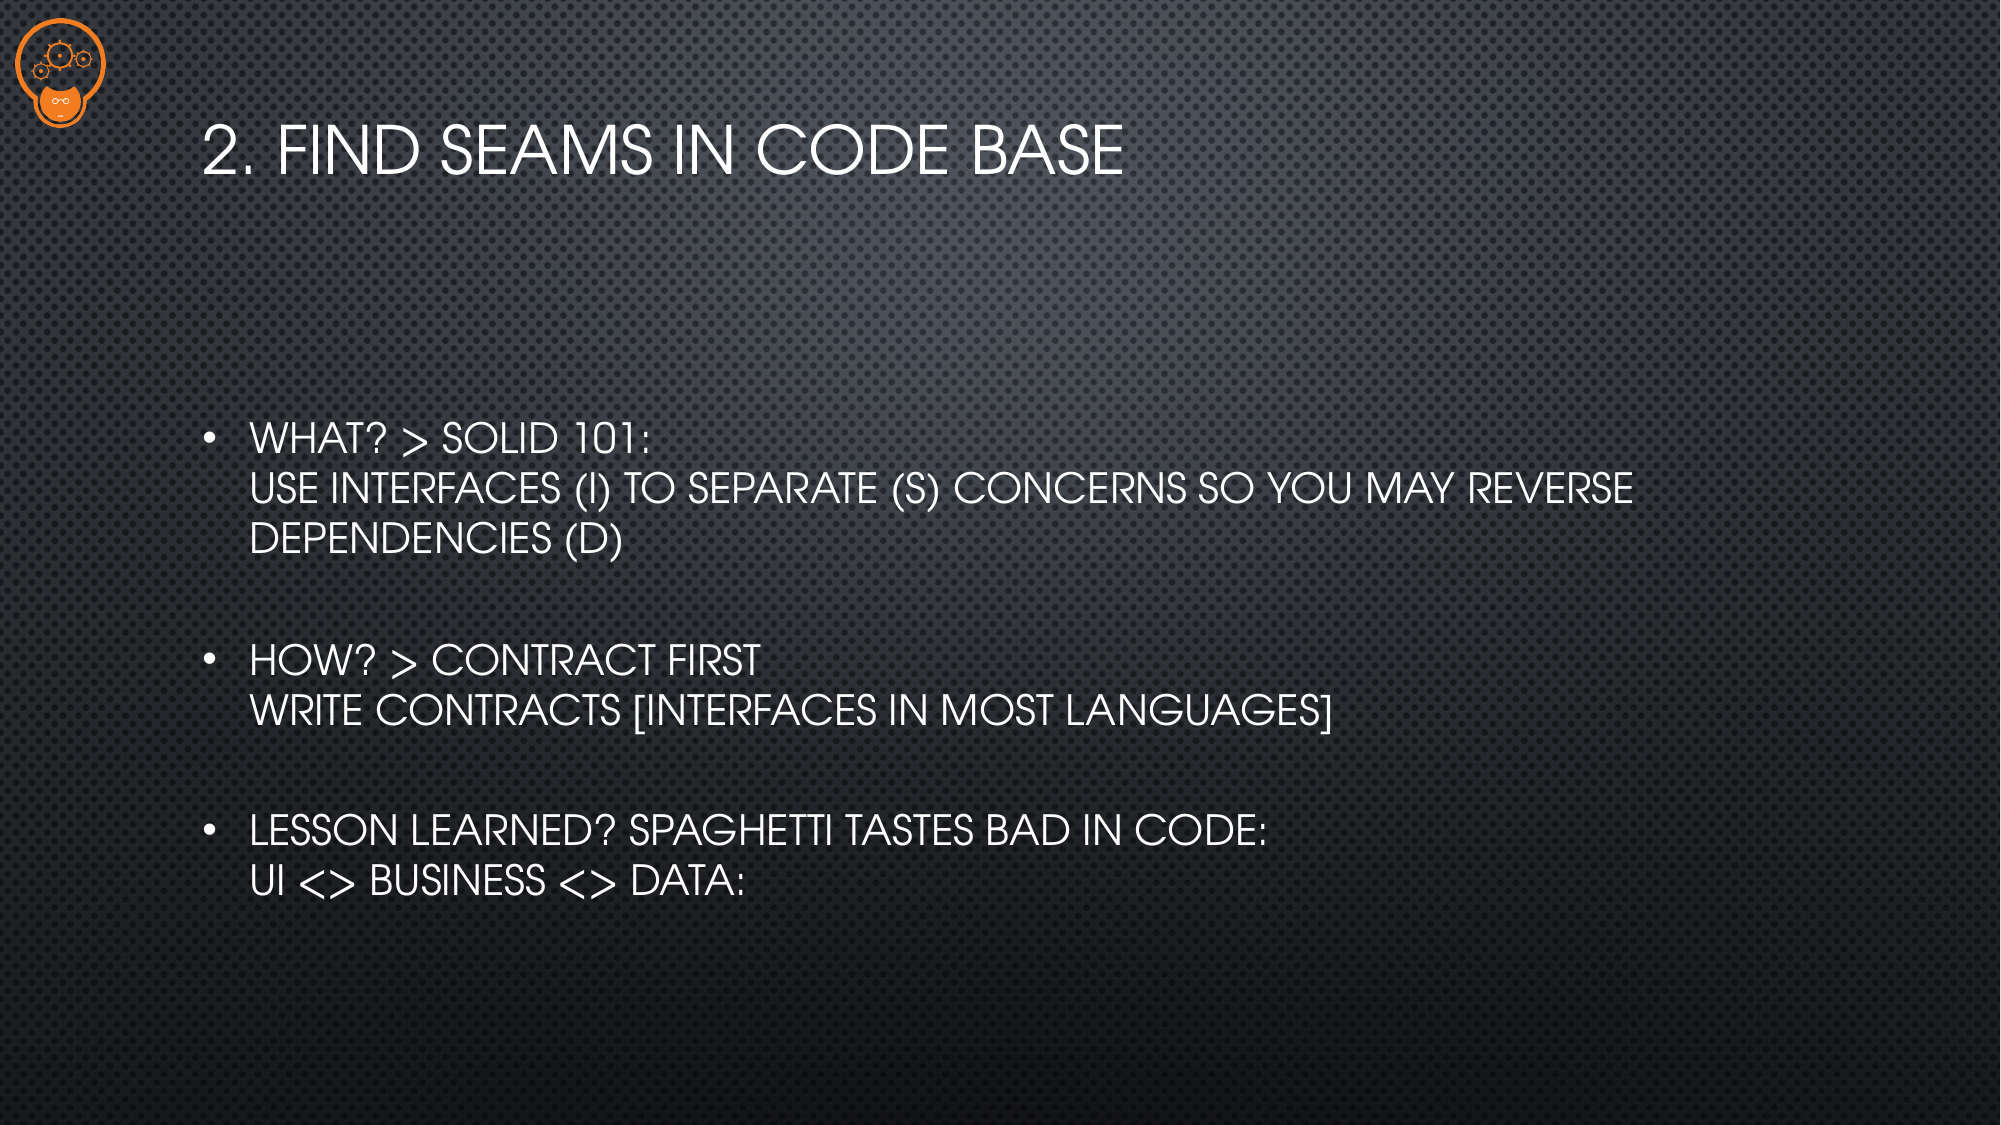

# 2. Find Seams in Code Base
WHAT? > SOLID 101:
Use Interfaces (I) to Separate (S) Concerns so You May Reverse Dependencies (D)
HOW? > Contract First
Write Contracts [Interfaces in Most Languages]
Lesson Learned? Spaghetti Tastes Bad in Code:
UI <> Business <> Data: